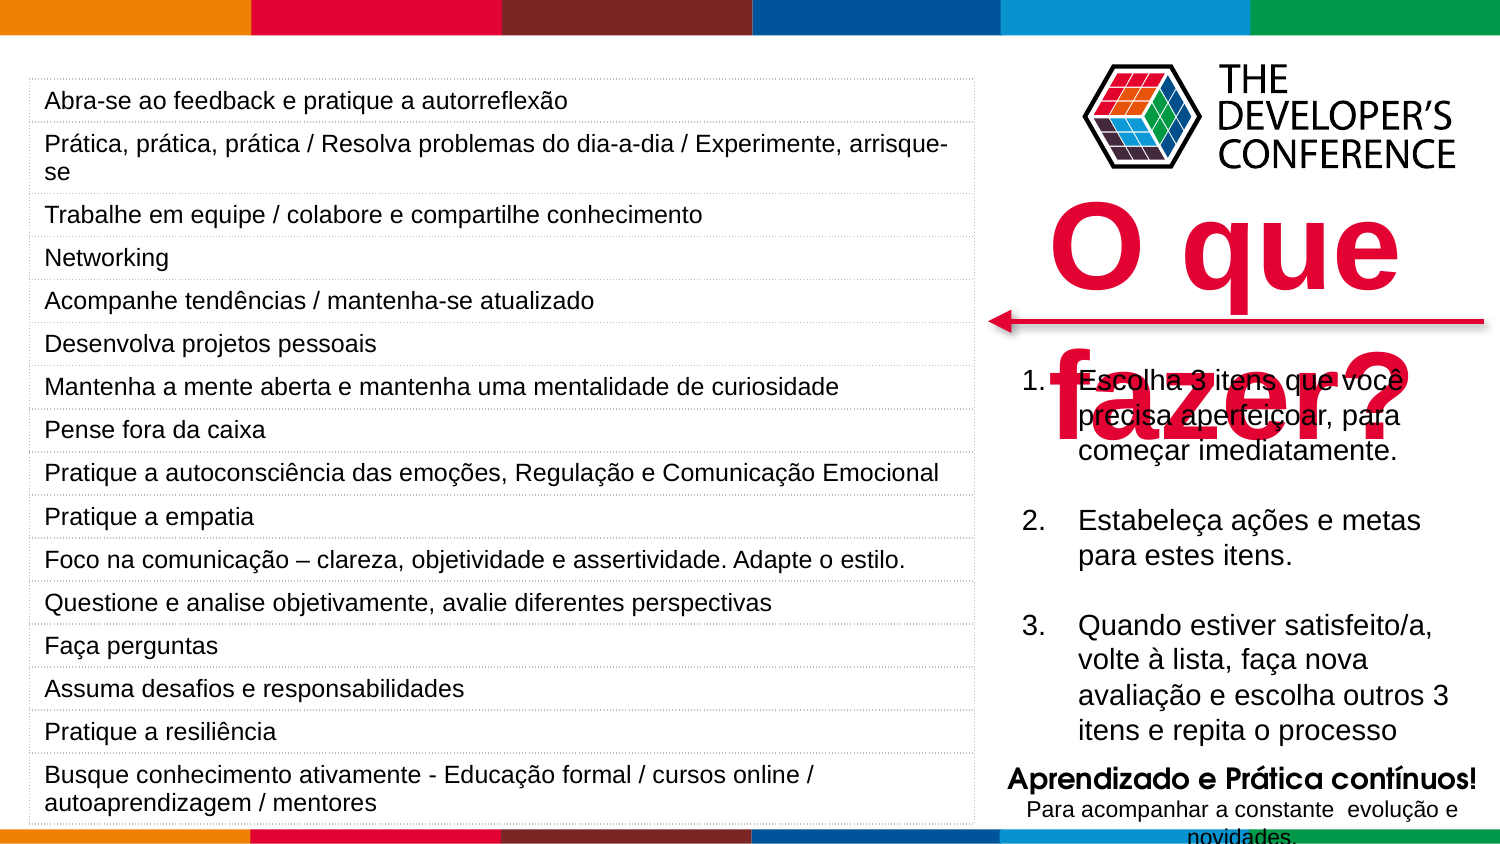

| Abra-se ao feedback e pratique a autorreflexão |
| --- |
| Prática, prática, prática / Resolva problemas do dia-a-dia / Experimente, arrisque-se |
| Trabalhe em equipe / colabore e compartilhe conhecimento |
| Networking |
| Acompanhe tendências / mantenha-se atualizado |
| Desenvolva projetos pessoais |
| Mantenha a mente aberta e mantenha uma mentalidade de curiosidade |
| Pense fora da caixa |
| Pratique a autoconsciência das emoções, Regulação e Comunicação Emocional |
| Pratique a empatia |
| Foco na comunicação – clareza, objetividade e assertividade. Adapte o estilo. |
| Questione e analise objetivamente, avalie diferentes perspectivas |
| Faça perguntas |
| Assuma desafios e responsabilidades |
| Pratique a resiliência |
| Busque conhecimento ativamente - Educação formal / cursos online / autoaprendizagem / mentores |
O que fazer?
Escolha 3 itens que você precisa aperfeiçoar, para começar imediatamente.

Estabeleça ações e metas para estes itens.

Quando estiver satisfeito/a, volte à lista, faça nova avaliação e escolha outros 3 itens e repita o processo
Aprendizado e Prática contínuos!
Para acompanhar a constante  evolução e novidades.